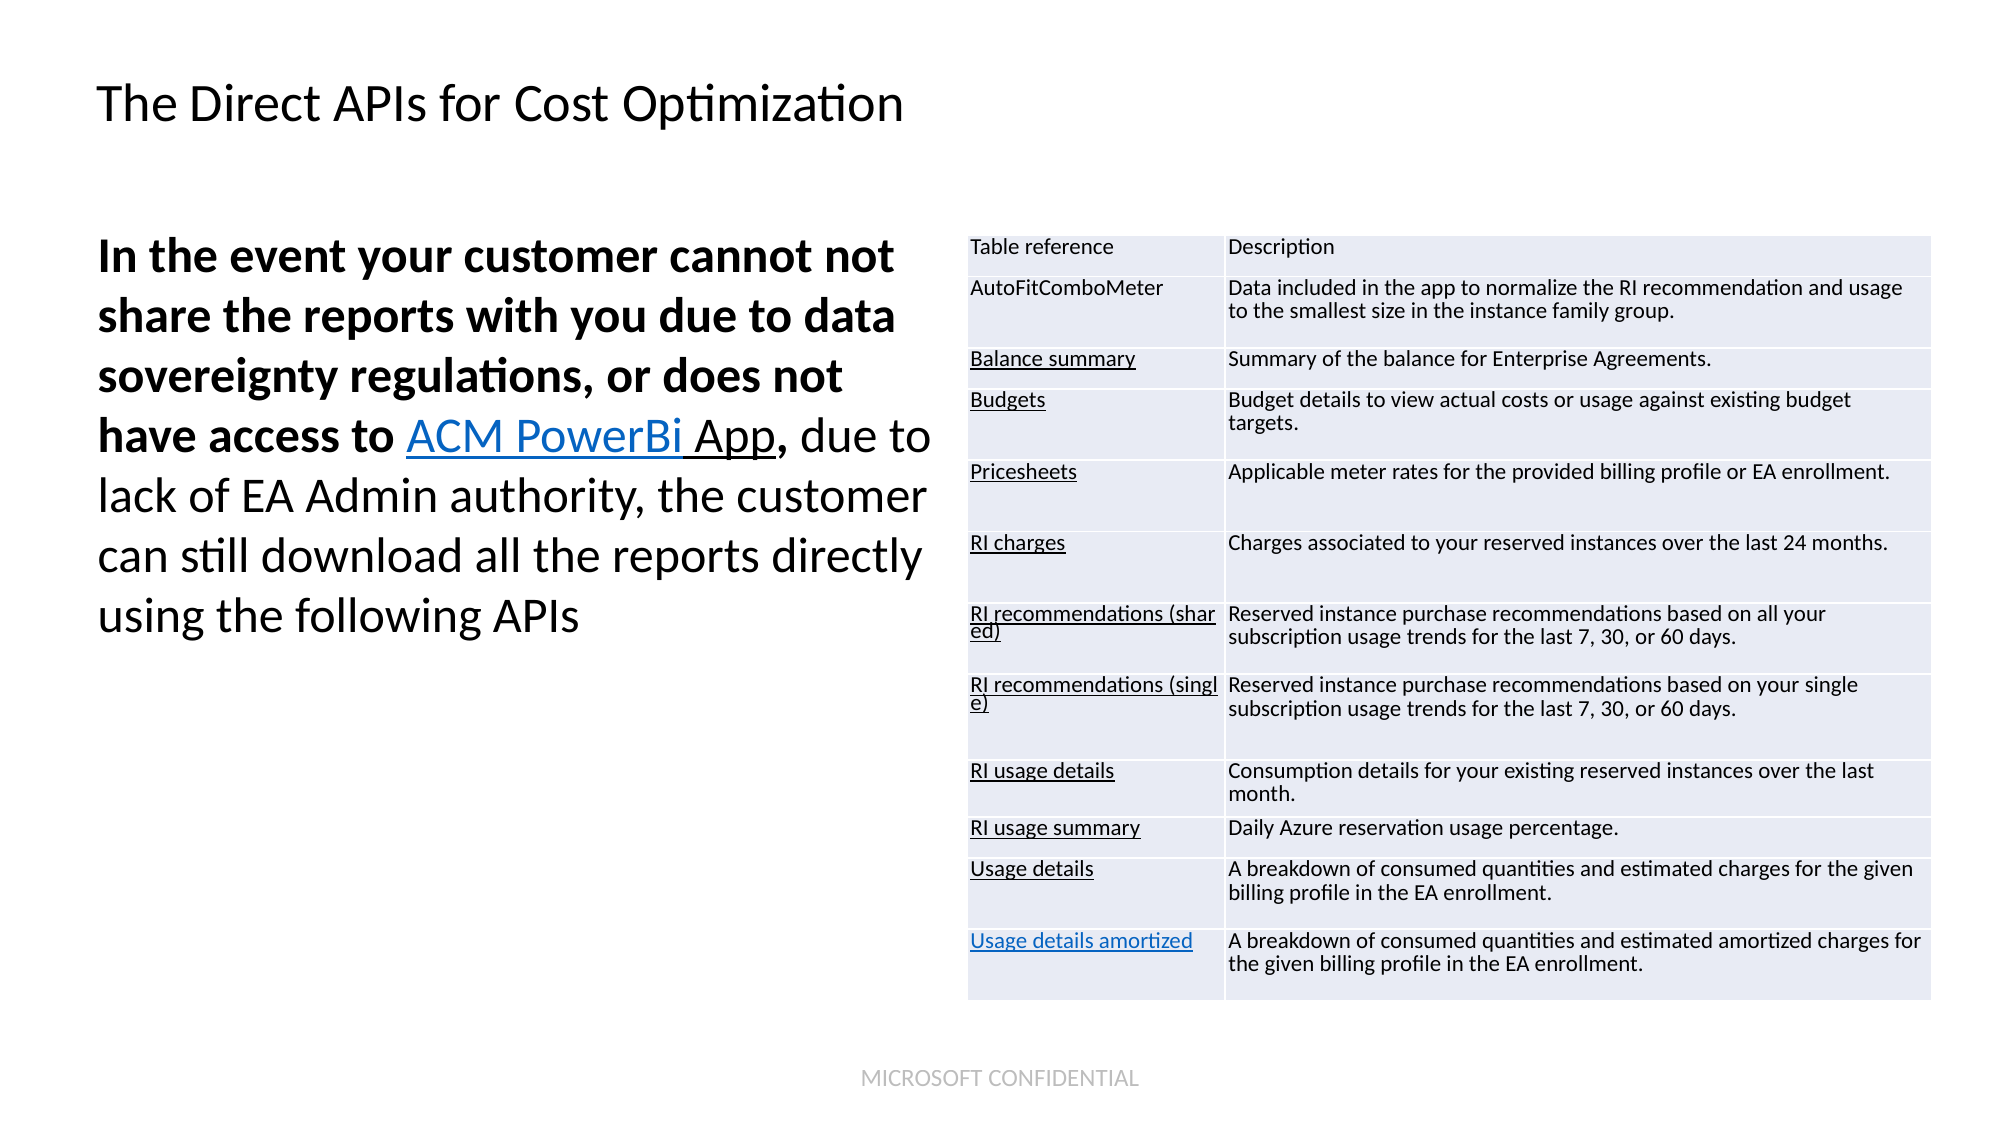

# The Direct APIs for Cost Optimization
In the event your customer cannot not share the reports with you due to data sovereignty regulations, or does not have access to ACM PowerBi App, due to lack of EA Admin authority, the customer can still download all the reports directly using the following APIs

| Table reference | Description |
| --- | --- |
| AutoFitComboMeter | Data included in the app to normalize the RI recommendation and usage to the smallest size in the instance family group. |
| Balance summary | Summary of the balance for Enterprise Agreements. |
| Budgets | Budget details to view actual costs or usage against existing budget targets. |
| Pricesheets | Applicable meter rates for the provided billing profile or EA enrollment. |
| RI charges | Charges associated to your reserved instances over the last 24 months. |
| RI recommendations (shared) | Reserved instance purchase recommendations based on all your subscription usage trends for the last 7, 30, or 60 days. |
| RI recommendations (single) | Reserved instance purchase recommendations based on your single subscription usage trends for the last 7, 30, or 60 days. |
| RI usage details | Consumption details for your existing reserved instances over the last month. |
| RI usage summary | Daily Azure reservation usage percentage. |
| Usage details | A breakdown of consumed quantities and estimated charges for the given billing profile in the EA enrollment. |
| Usage details amortized | A breakdown of consumed quantities and estimated amortized charges for the given billing profile in the EA enrollment. |